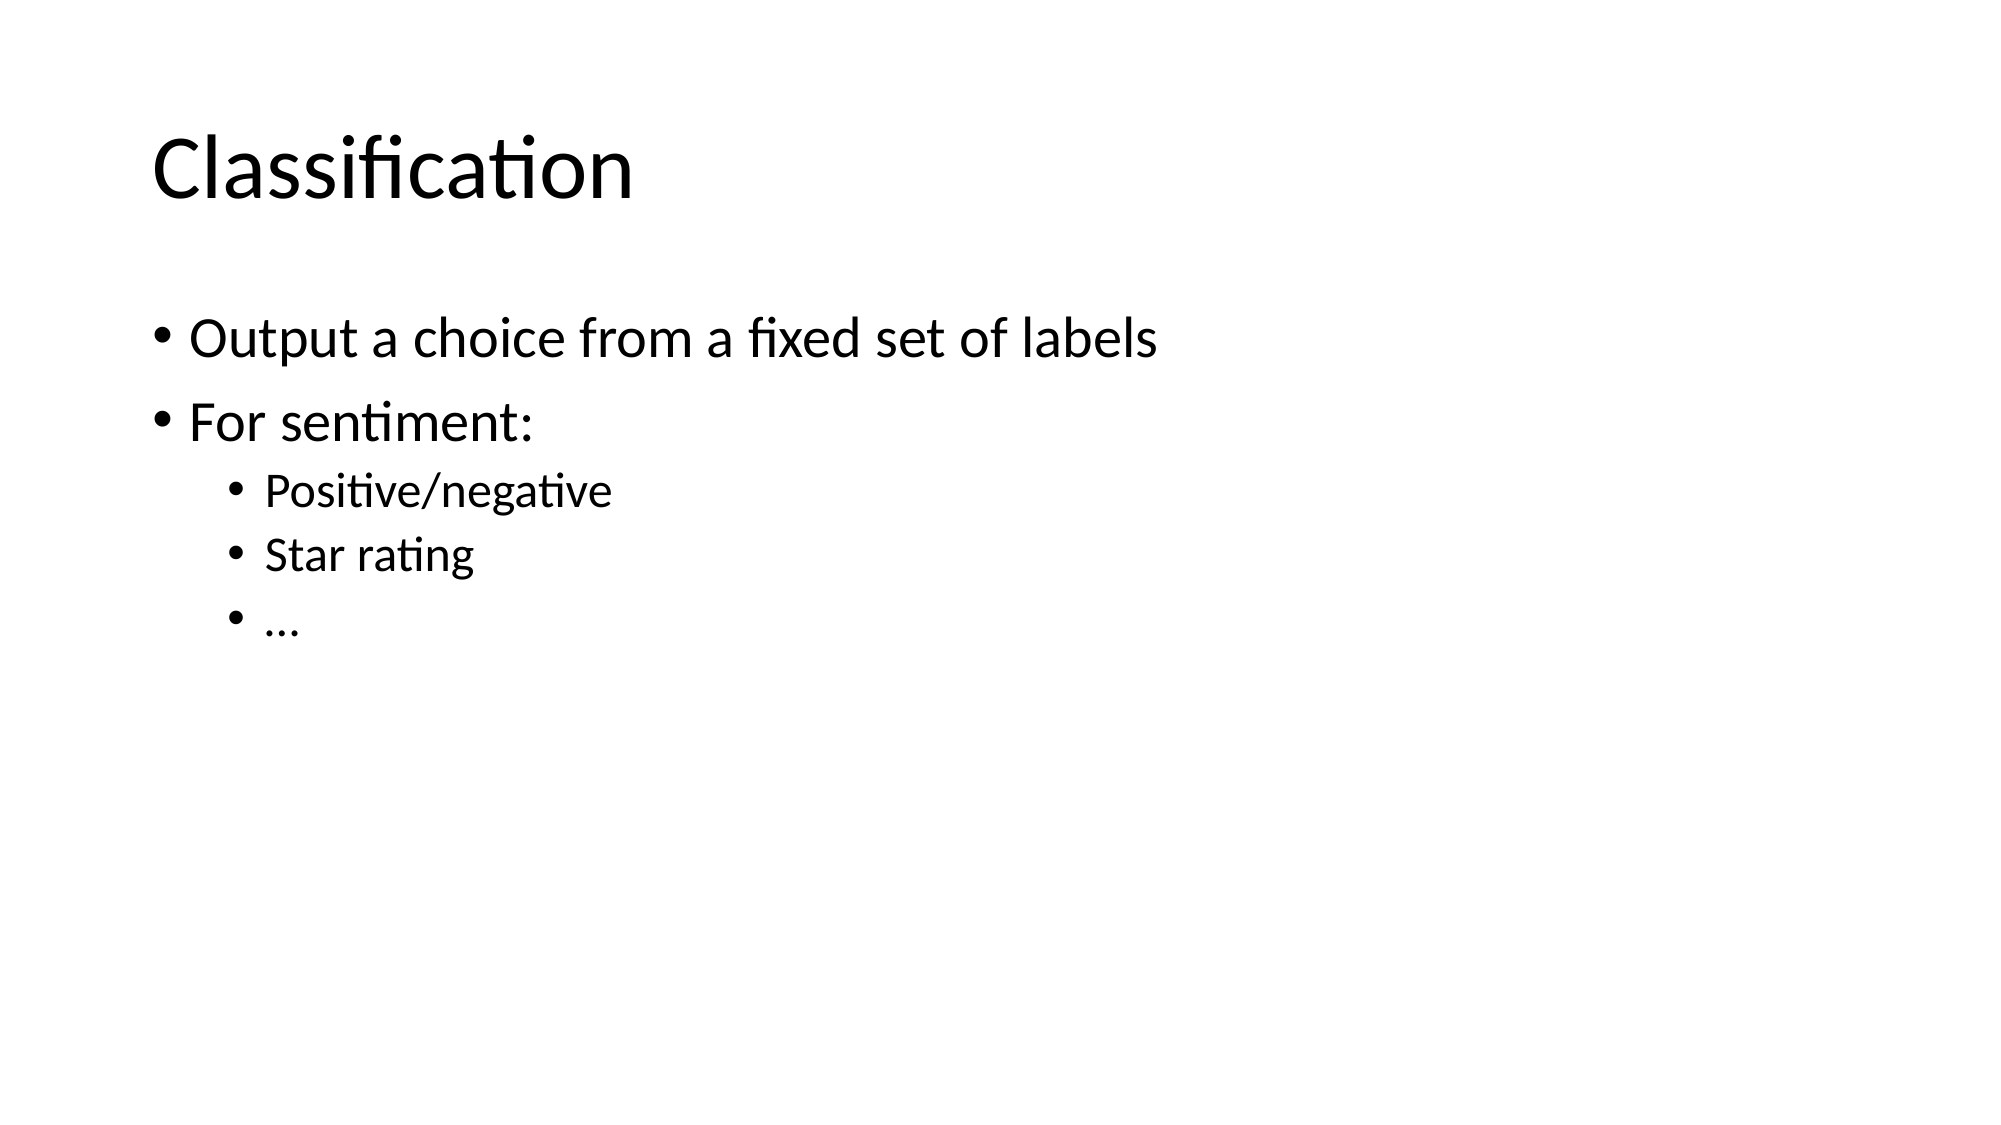

# Classification
Output a choice from a fixed set of labels
For sentiment:
Positive/negative
Star rating
…